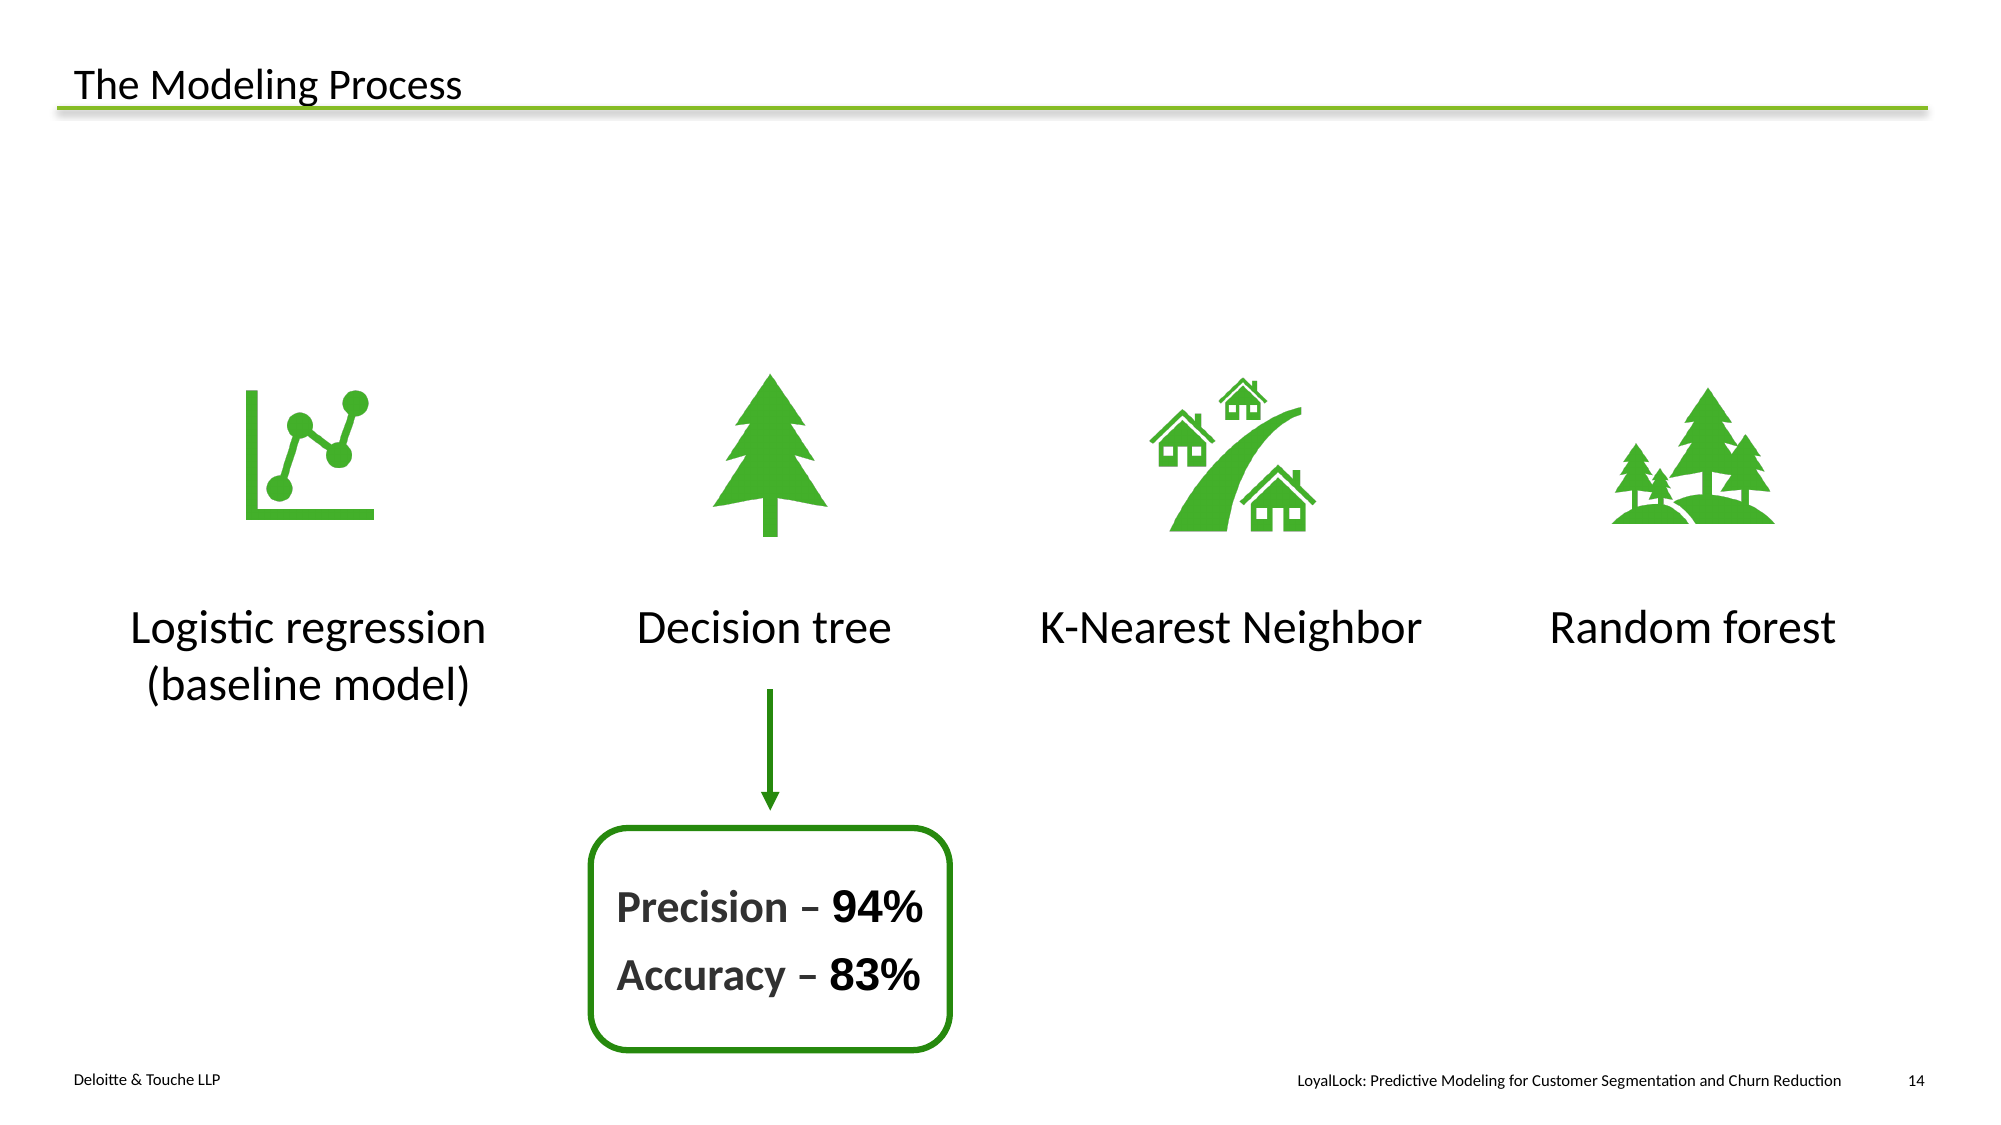

# The Modeling Process

Logistic regression (baseline model)
Decision tree
K-Nearest Neighbor
Random forest

Precision – 94%
Accuracy – 83%